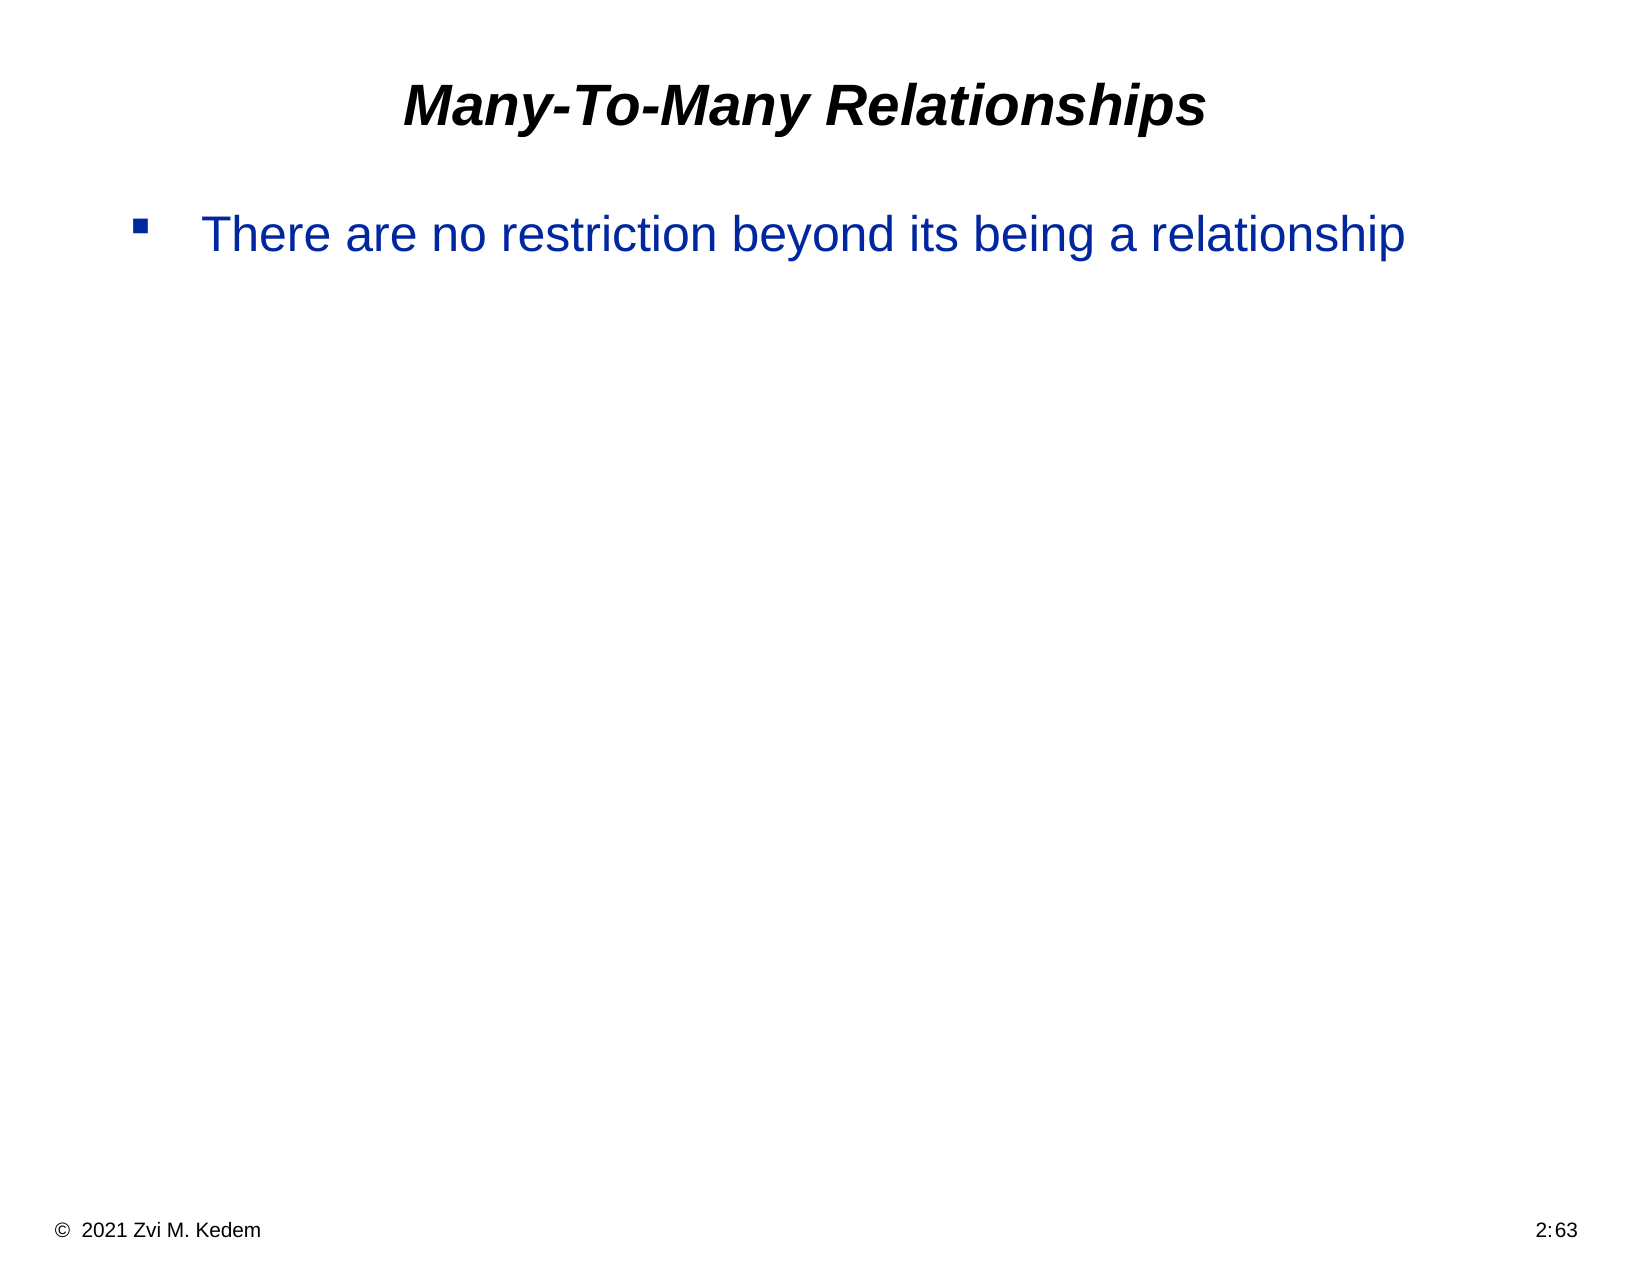

# Many-To-Many Relationships
There are no restriction beyond its being a relationship